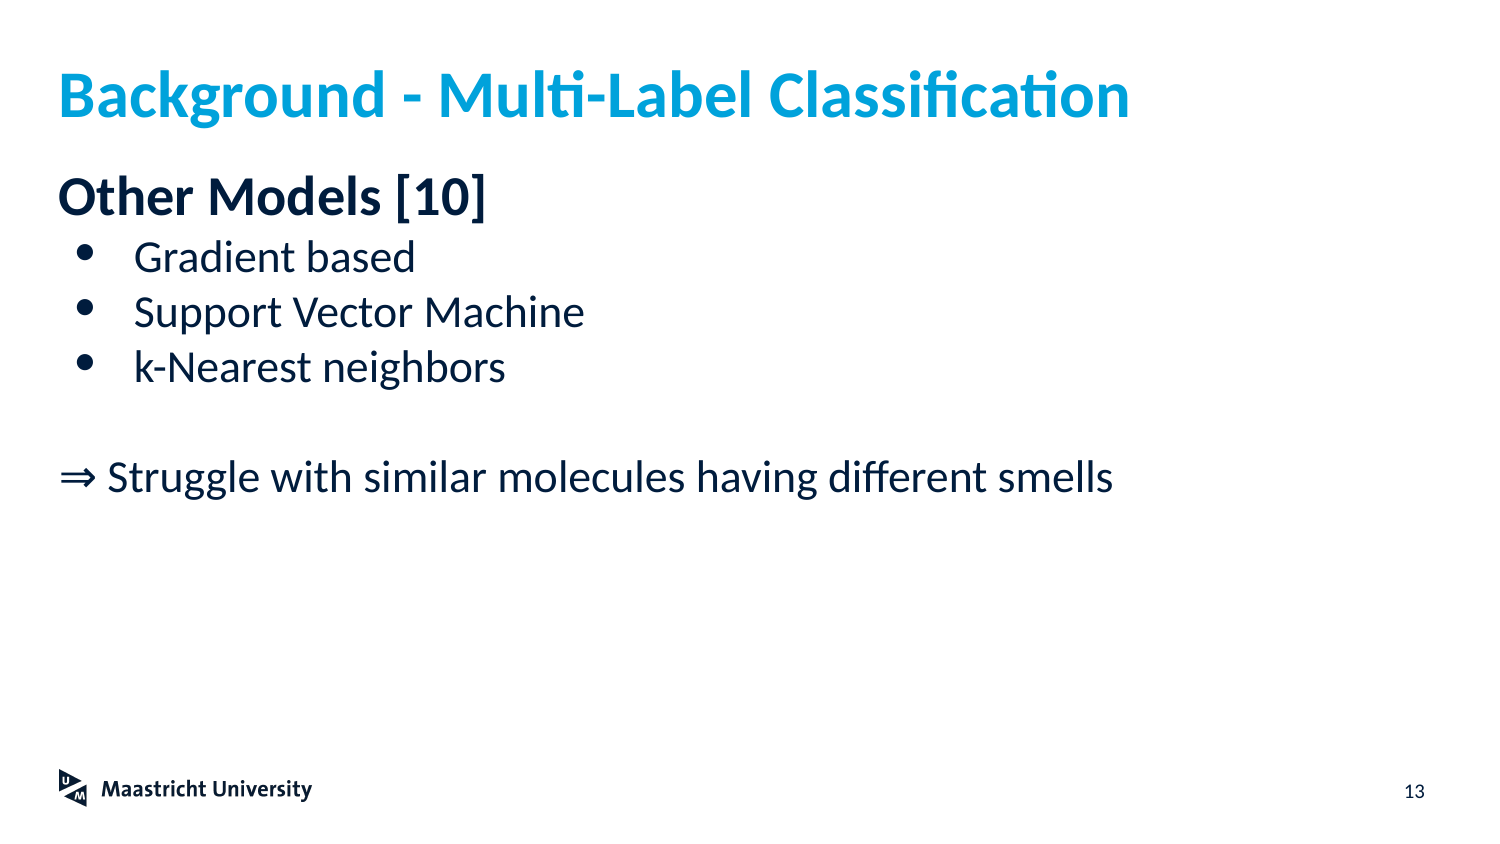

# Background - Multi-Label Classification
Other Models [10]
Gradient based
Support Vector Machine
k-Nearest neighbors

⇒ Struggle with similar molecules having different smells

13